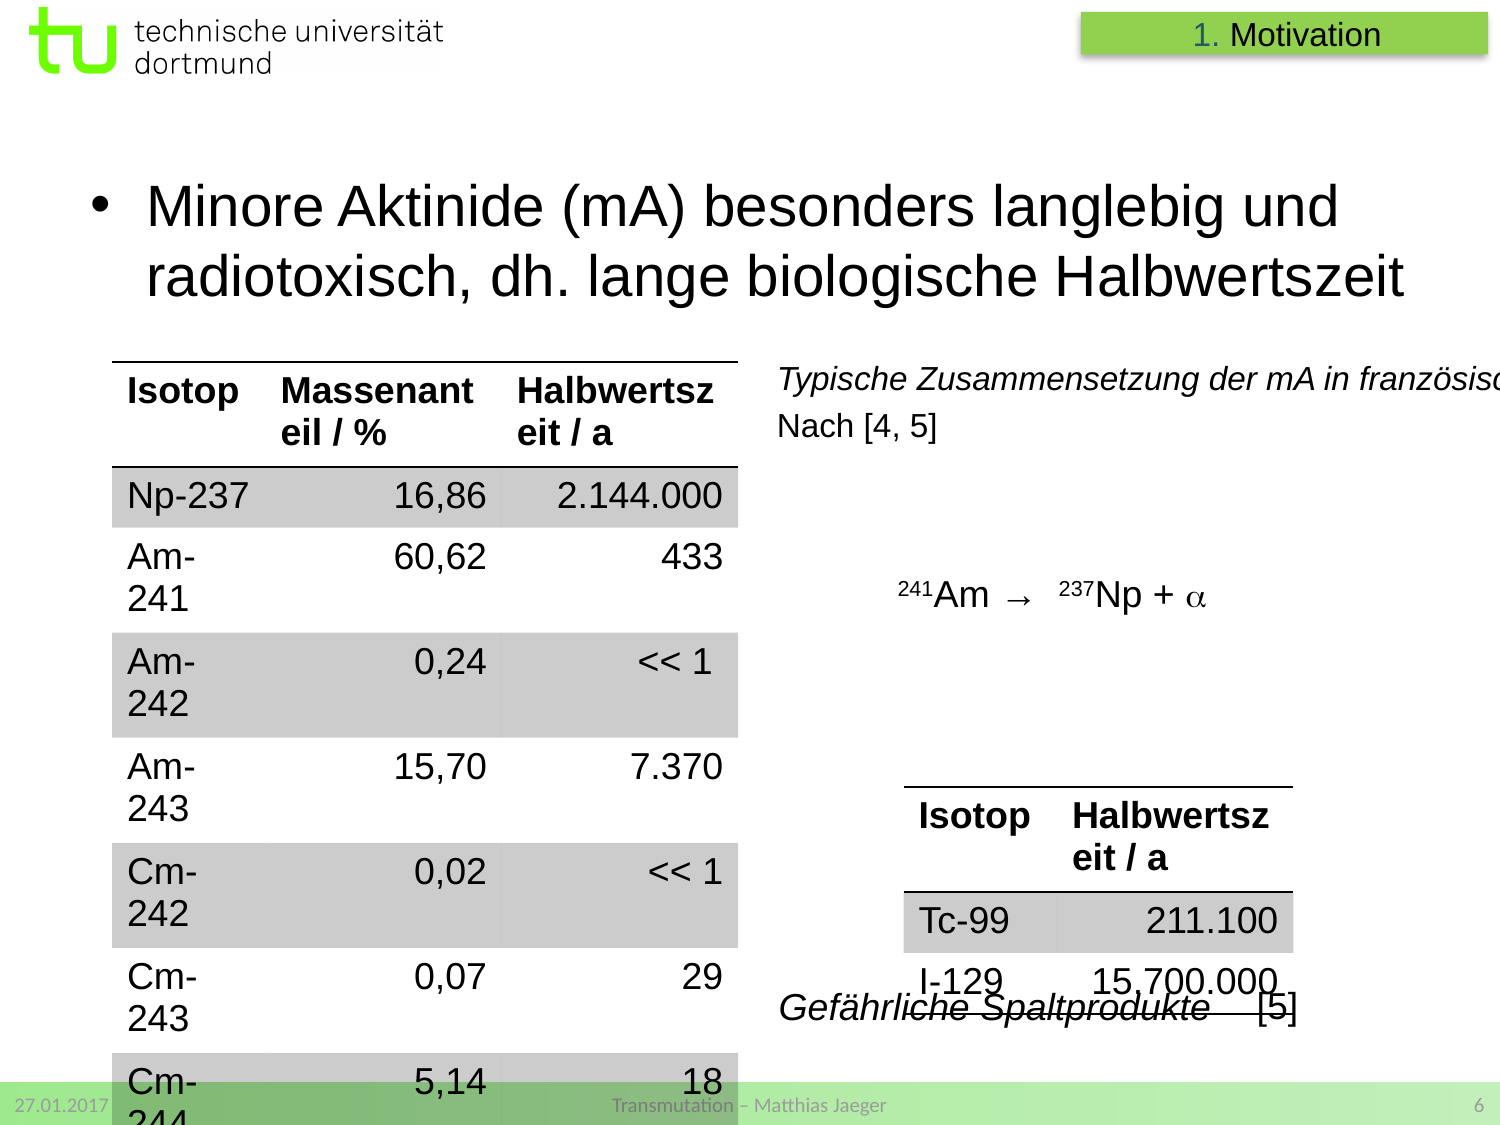

1. Motivation

Minore Aktinide (mA) besonders langlebig und radiotoxisch, dh. lange biologische Halbwertszeit
Typische Zusammensetzung der mA in französischen LWR
Nach [4, 5]
| Isotop | Massenanteil / % | Halbwertszeit / a |
| --- | --- | --- |
| Np-237 | 16,86 | 2.144.000 |
| Am-241 | 60,62 | 433 |
| Am-242 | 0,24 | << 1 |
| Am-243 | 15,70 | 7.370 |
| Cm-242 | 0,02 | << 1 |
| Cm-243 | 0,07 | 29 |
| Cm-244 | 5,14 | 18 |
| Cm-245 | 1,26 | 8.423 |
| Cm-246 | 0,09 | 4.706 |
241Am →  237Np + α
| Isotop | Halbwertszeit / a |
| --- | --- |
| Tc-99 | 211.100 |
| I-129 | 15.700.000 |
[5]
Gefährliche Spaltprodukte
27.01.2017
Transmutation – Matthias Jaeger
6